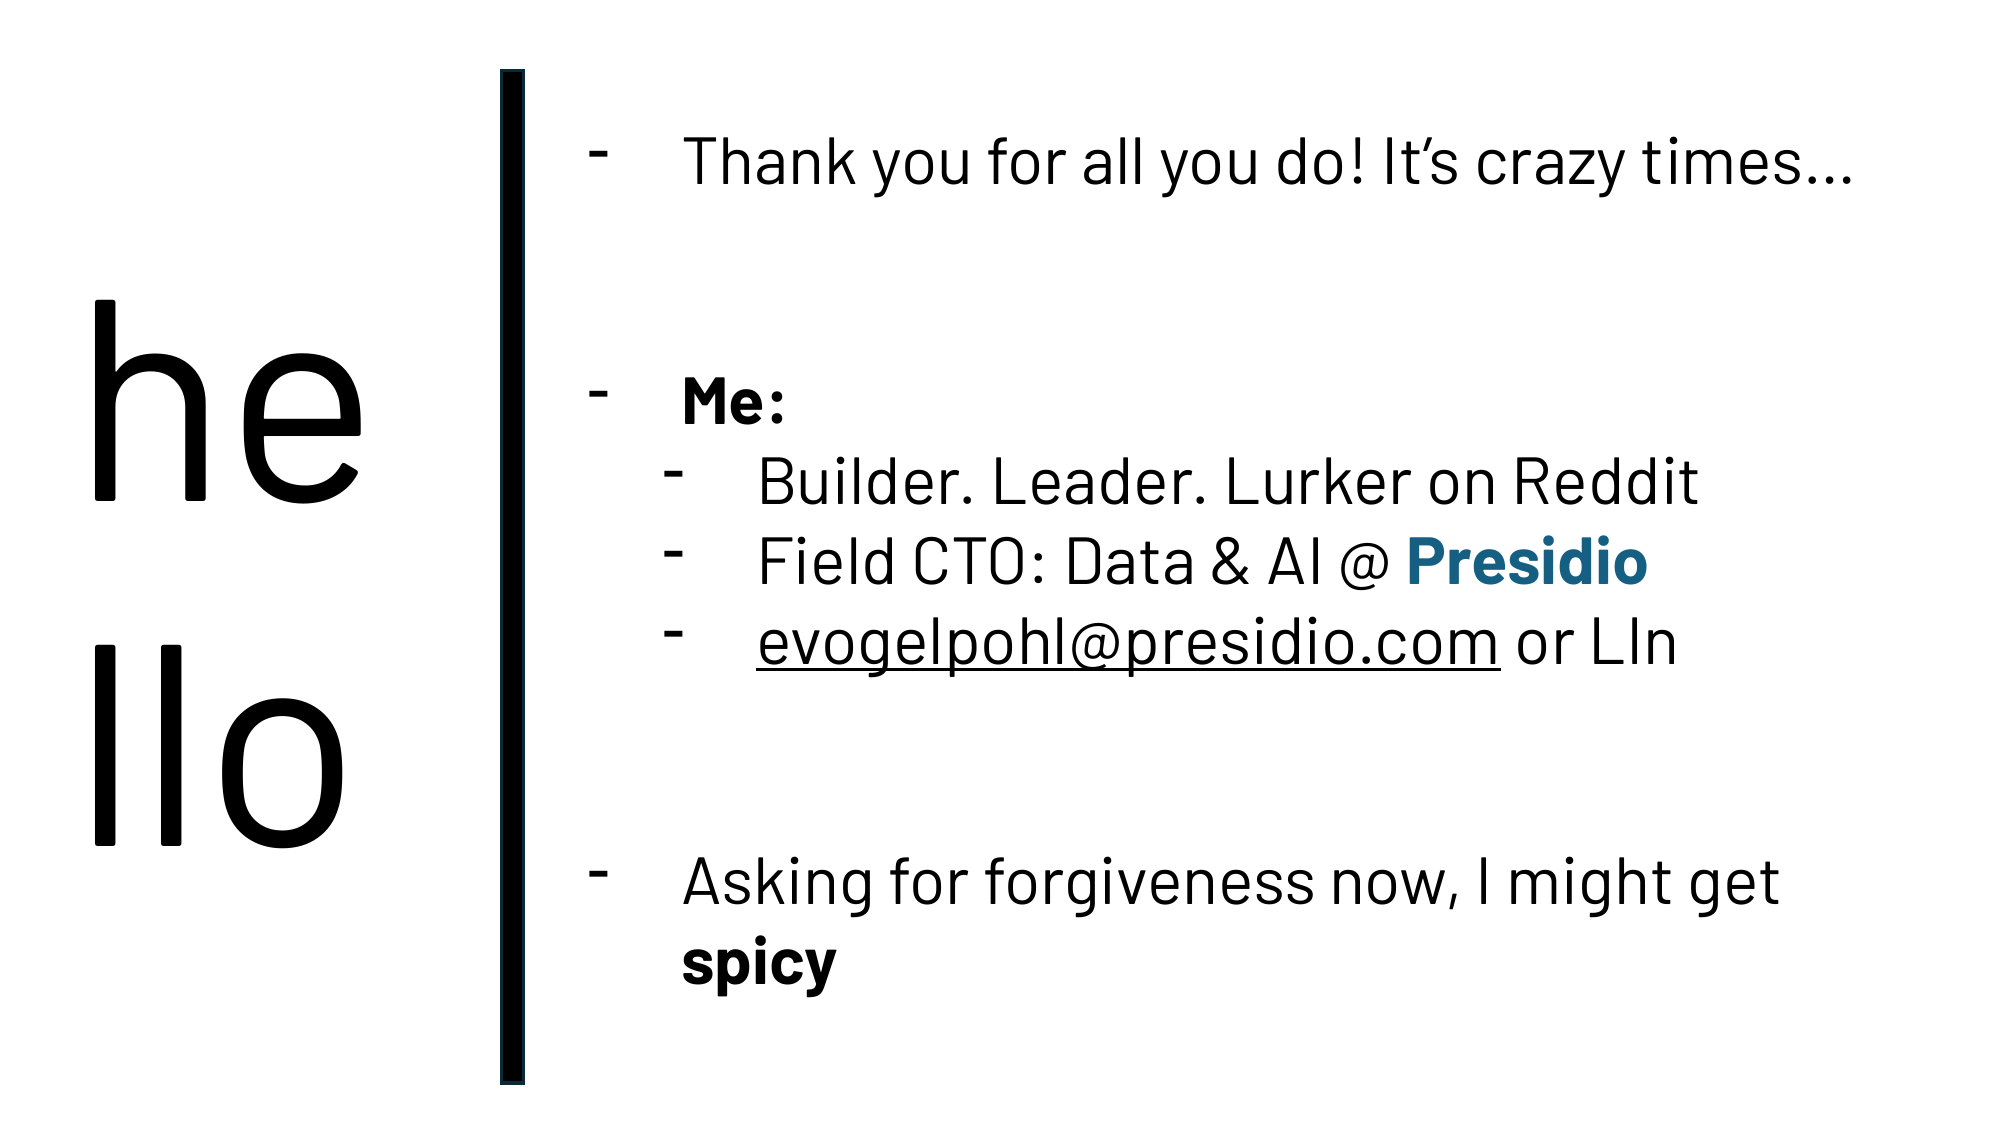

Thank you for all you do! It’s crazy times…

Me:
Builder. Leader. Lurker on Reddit
Field CTO: Data & AI @ Presidio
evogelpohl@presidio.com or LIn

Asking for forgiveness now, I might get spicy
he
llo